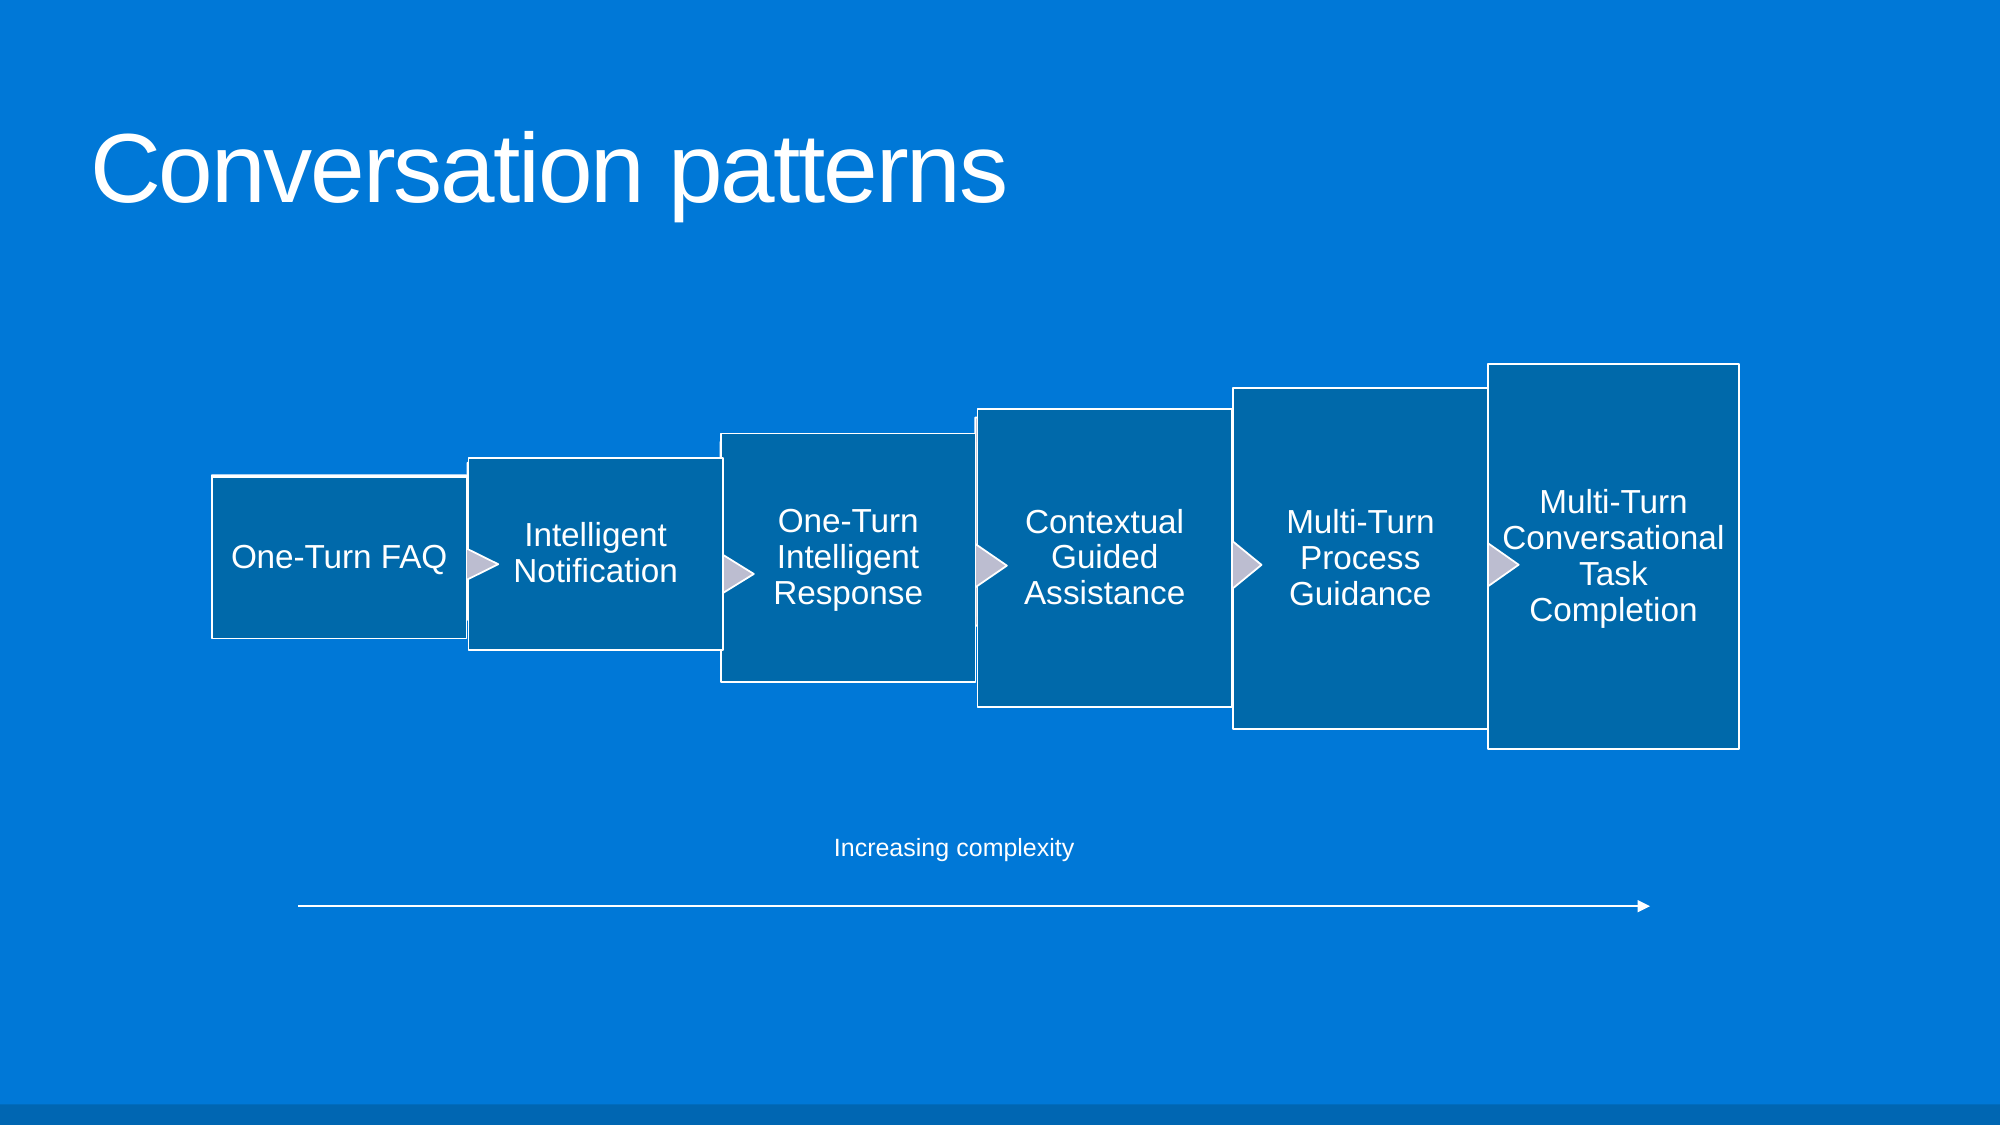

Multi-Turn Conversational Task Completion
Multi-Turn Process Guidance
Contextual Guided Assistance
One-Turn Intelligent Response
Intelligent Notification
One-Turn FAQ
# Conversation patterns
Increasing complexity